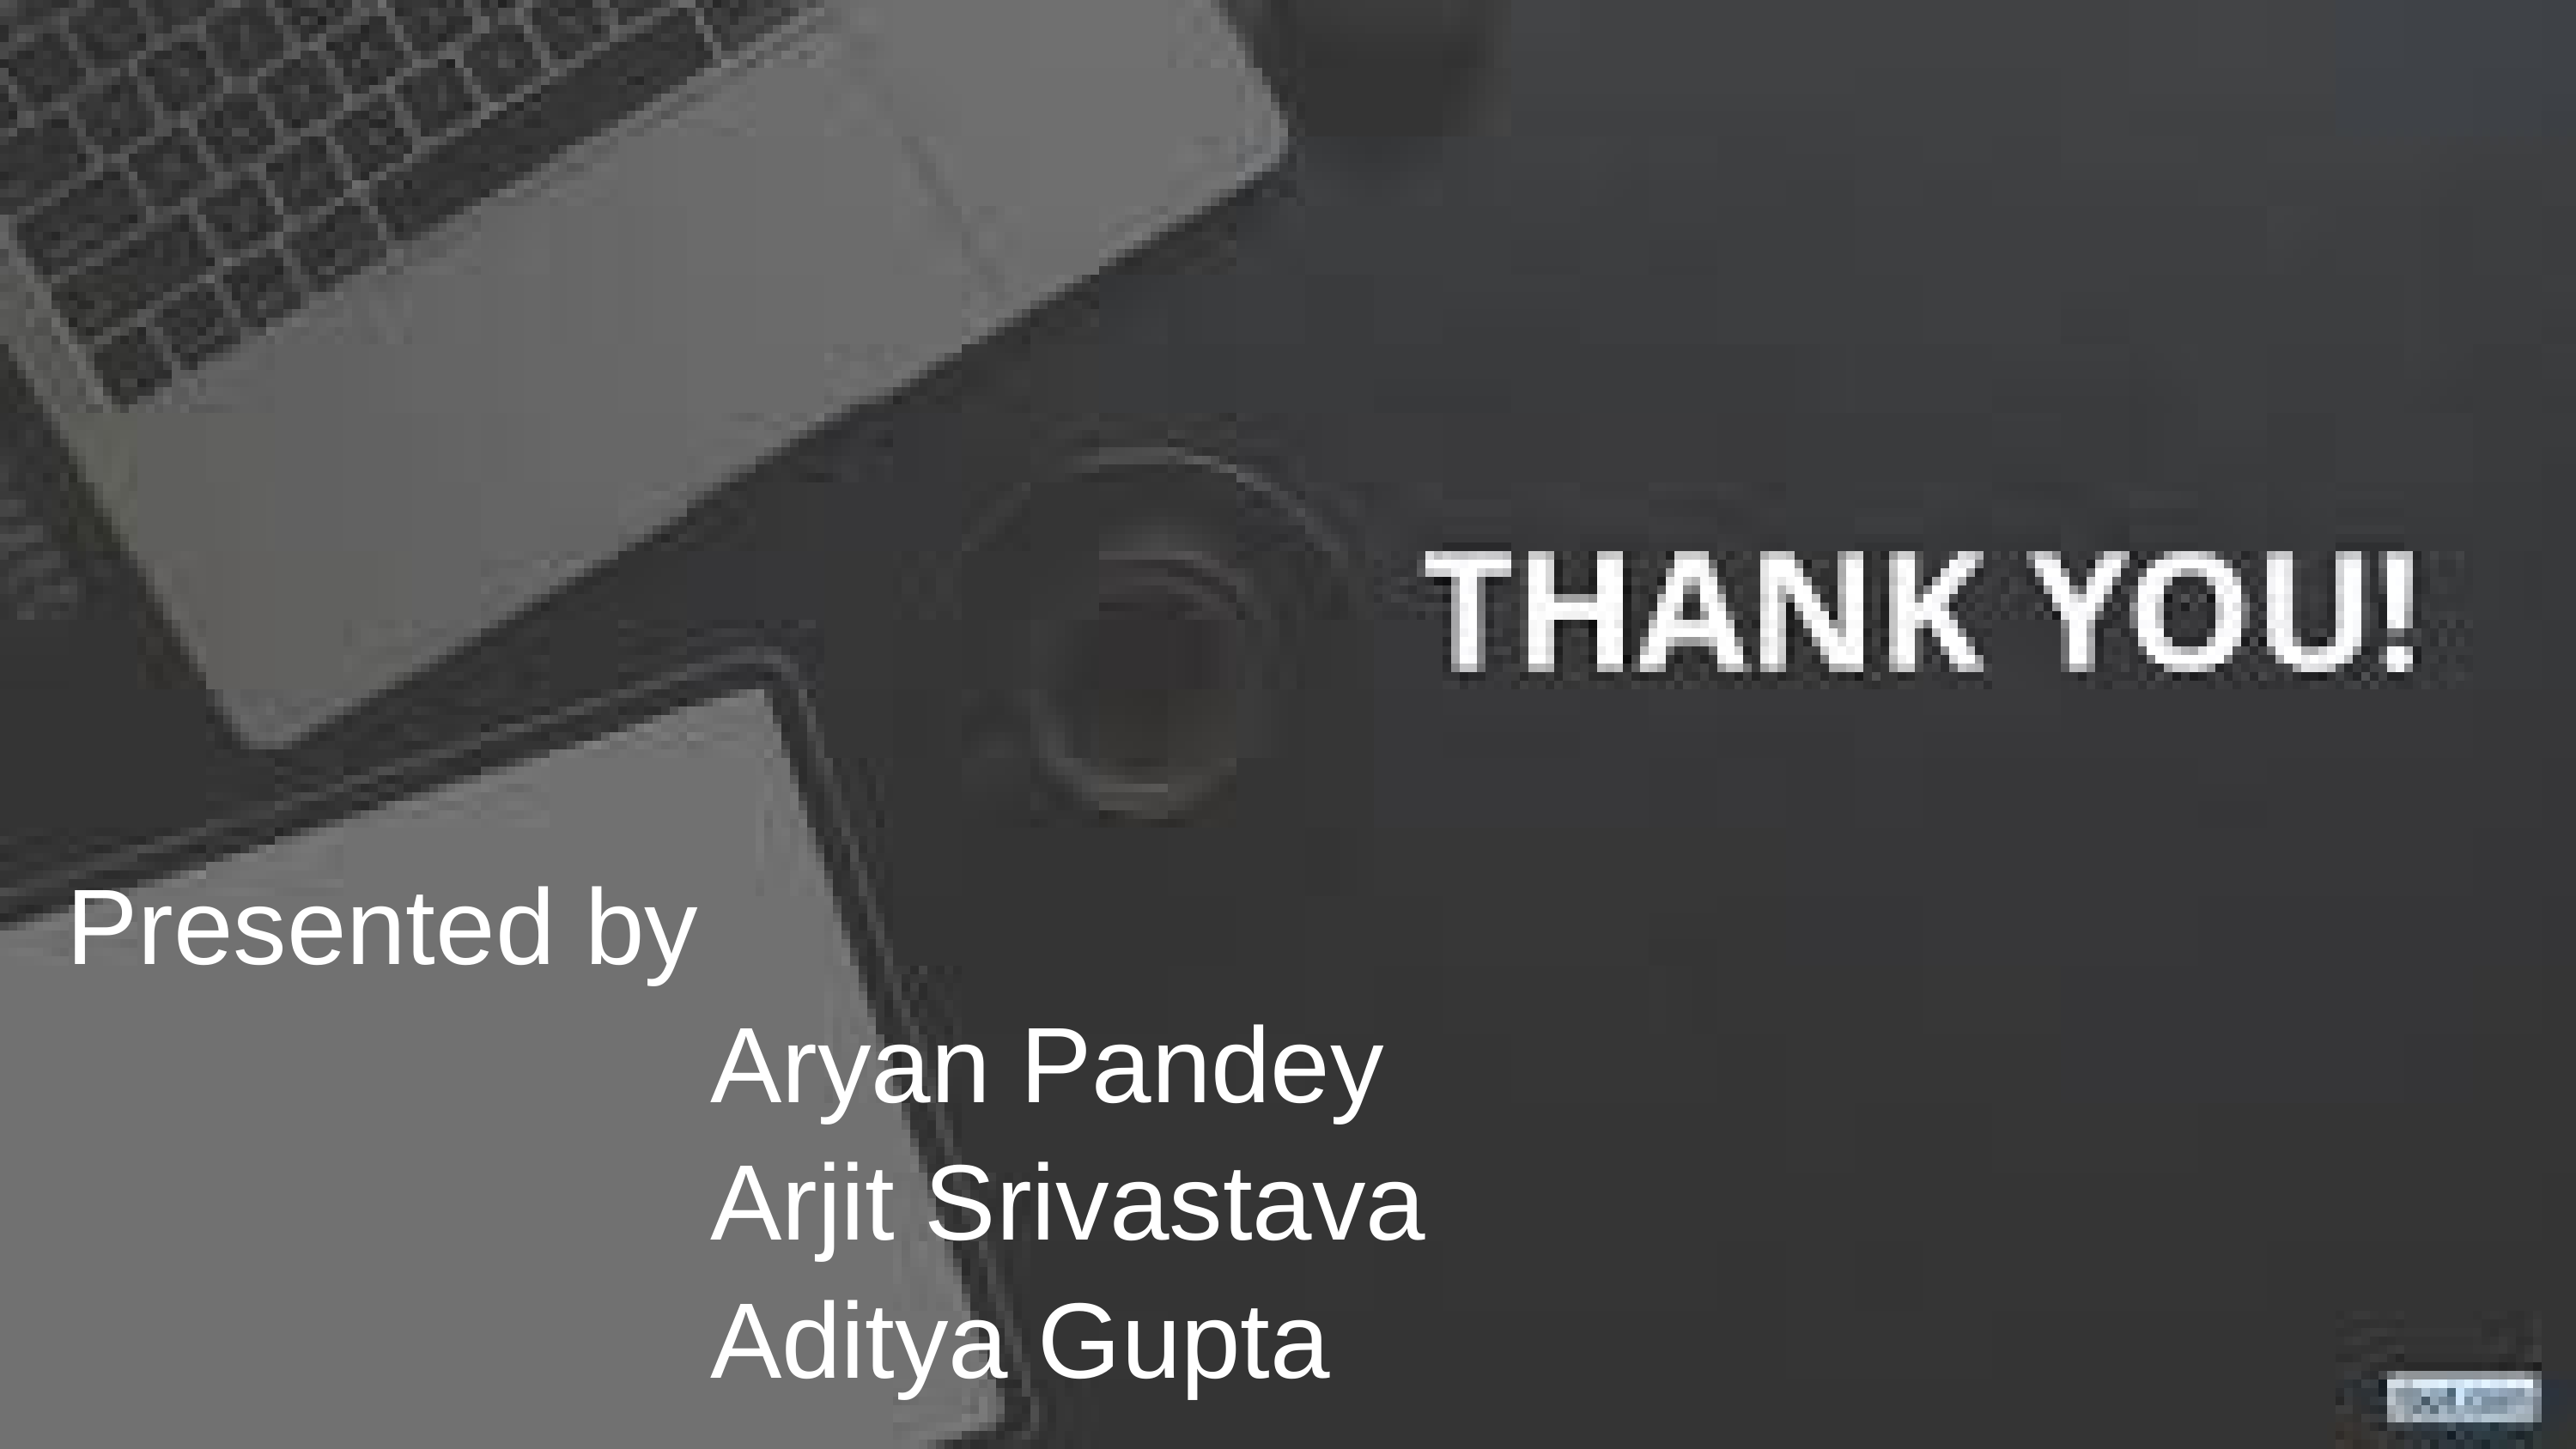

Presented by
					Aryan Pandey
					Arjit Srivastava							Aditya Gupta